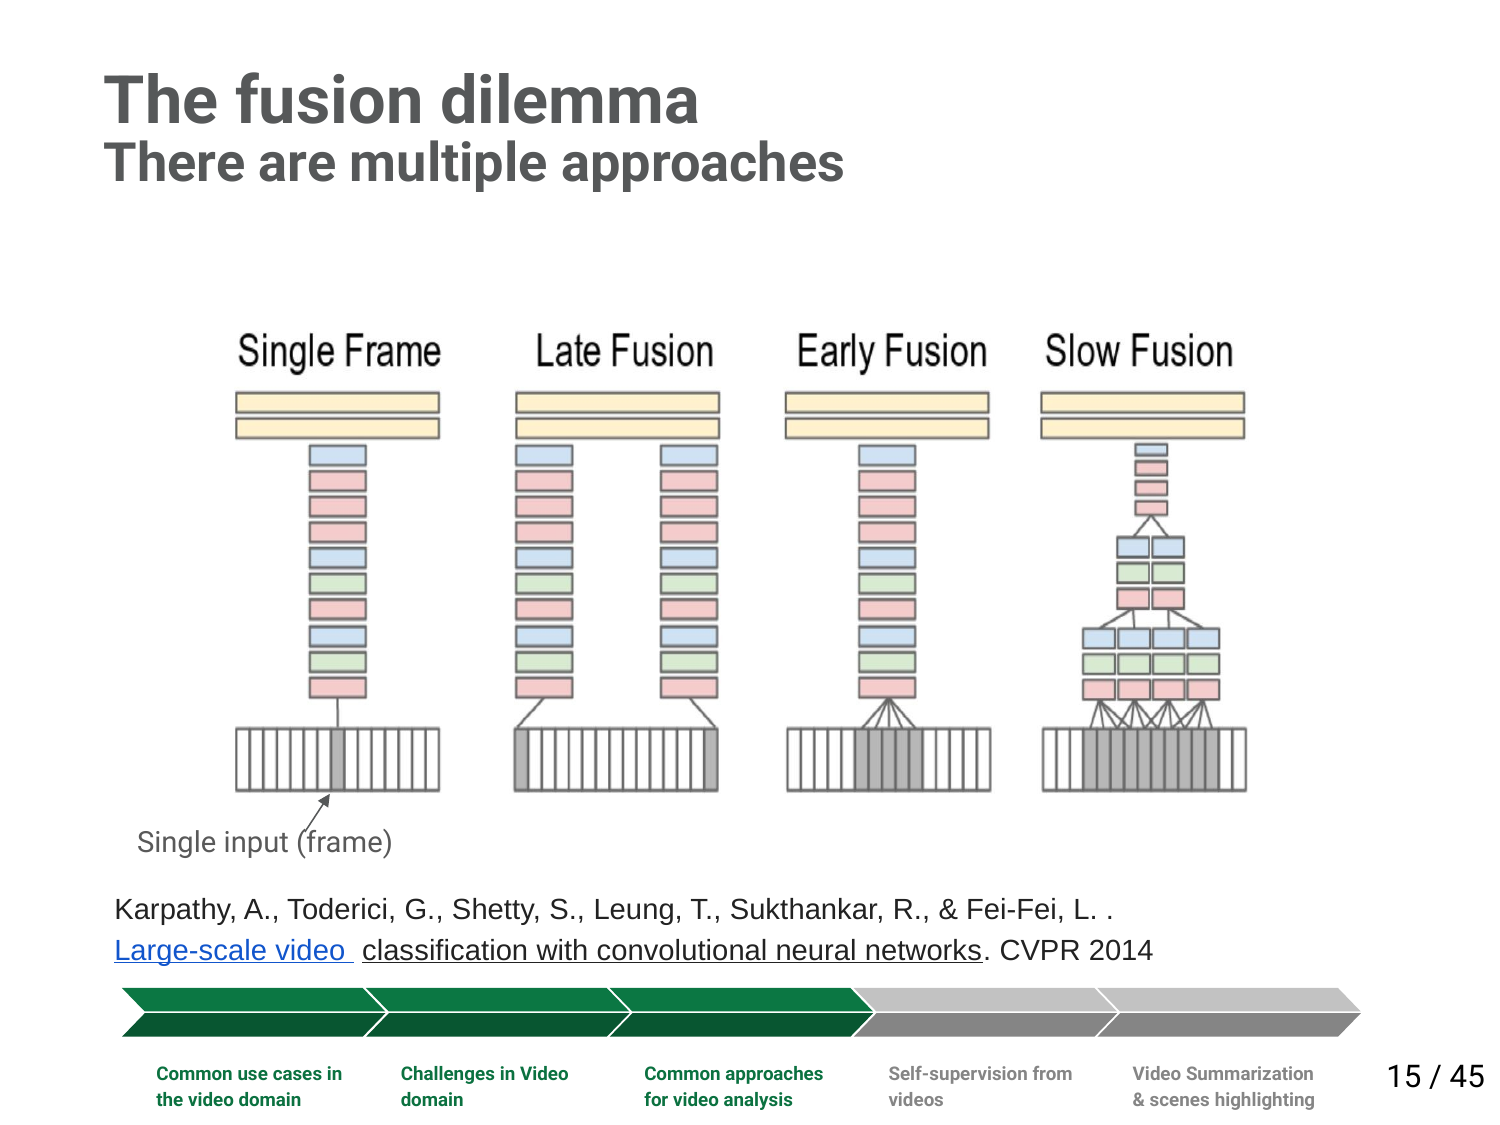

# The fusion dilemma
There are multiple approaches

Single input (frame)
Karpathy, A., Toderici, G., Shetty, S., Leung, T., Sukthankar, R., & Fei-Fei, L. . Large-scale video  classification with convolutional neural networks. CVPR 2014

Common use cases in the video domain

Challenges in Video domain

Self-supervision from videos

Video Summarization & scenes highlighting
15 / 45
Common approaches for video analysis